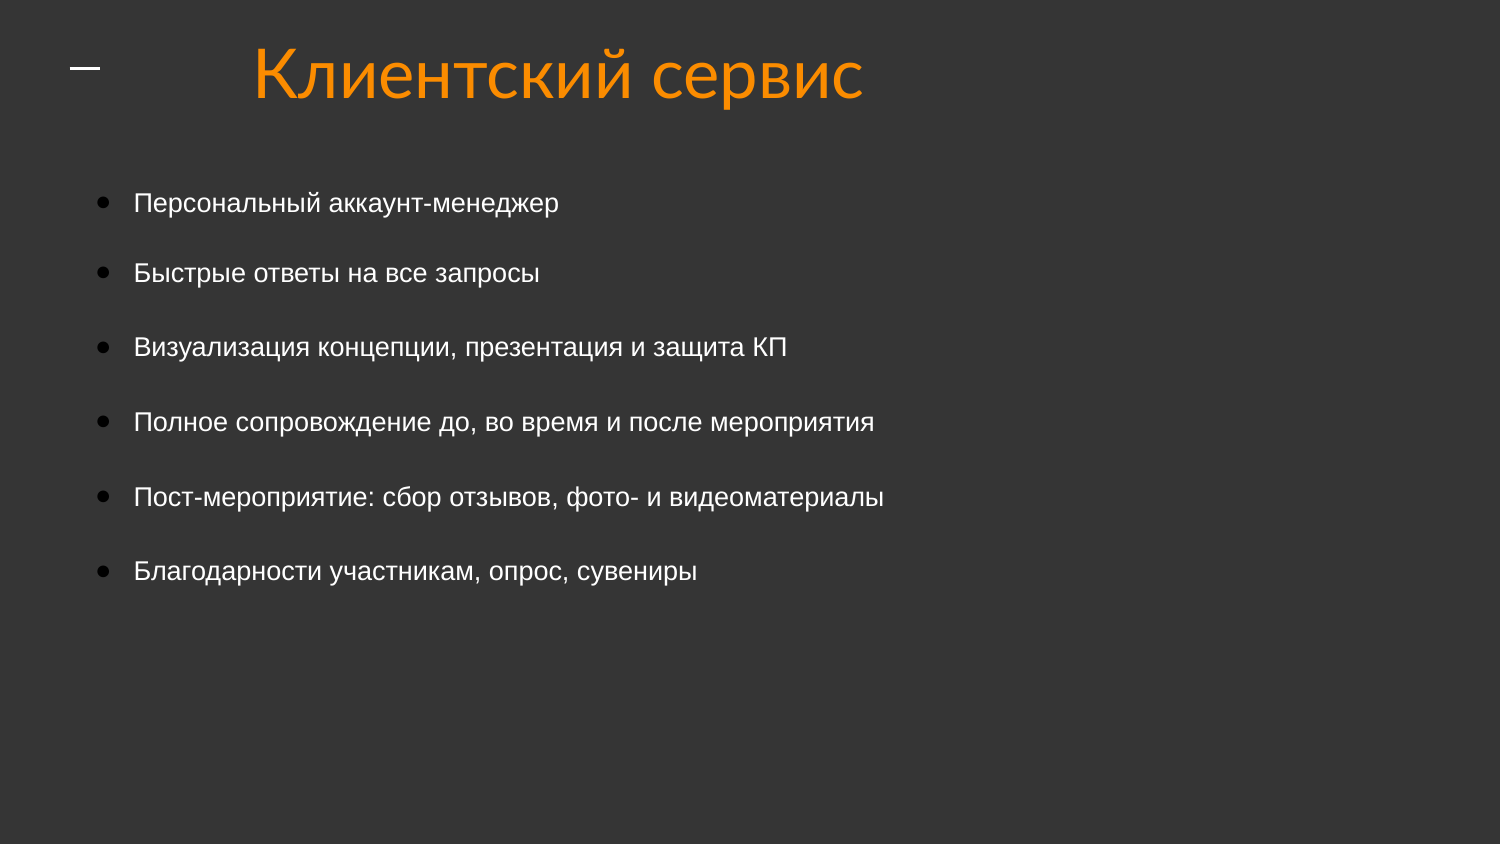

Клиентский сервис
# Персональный аккаунт-менеджер
Быстрые ответы на все запросы
Визуализация концепции, презентация и защита КП
Полное сопровождение до, во время и после мероприятия
Пост-мероприятие: сбор отзывов, фото- и видеоматериалы
Благодарности участникам, опрос, сувениры